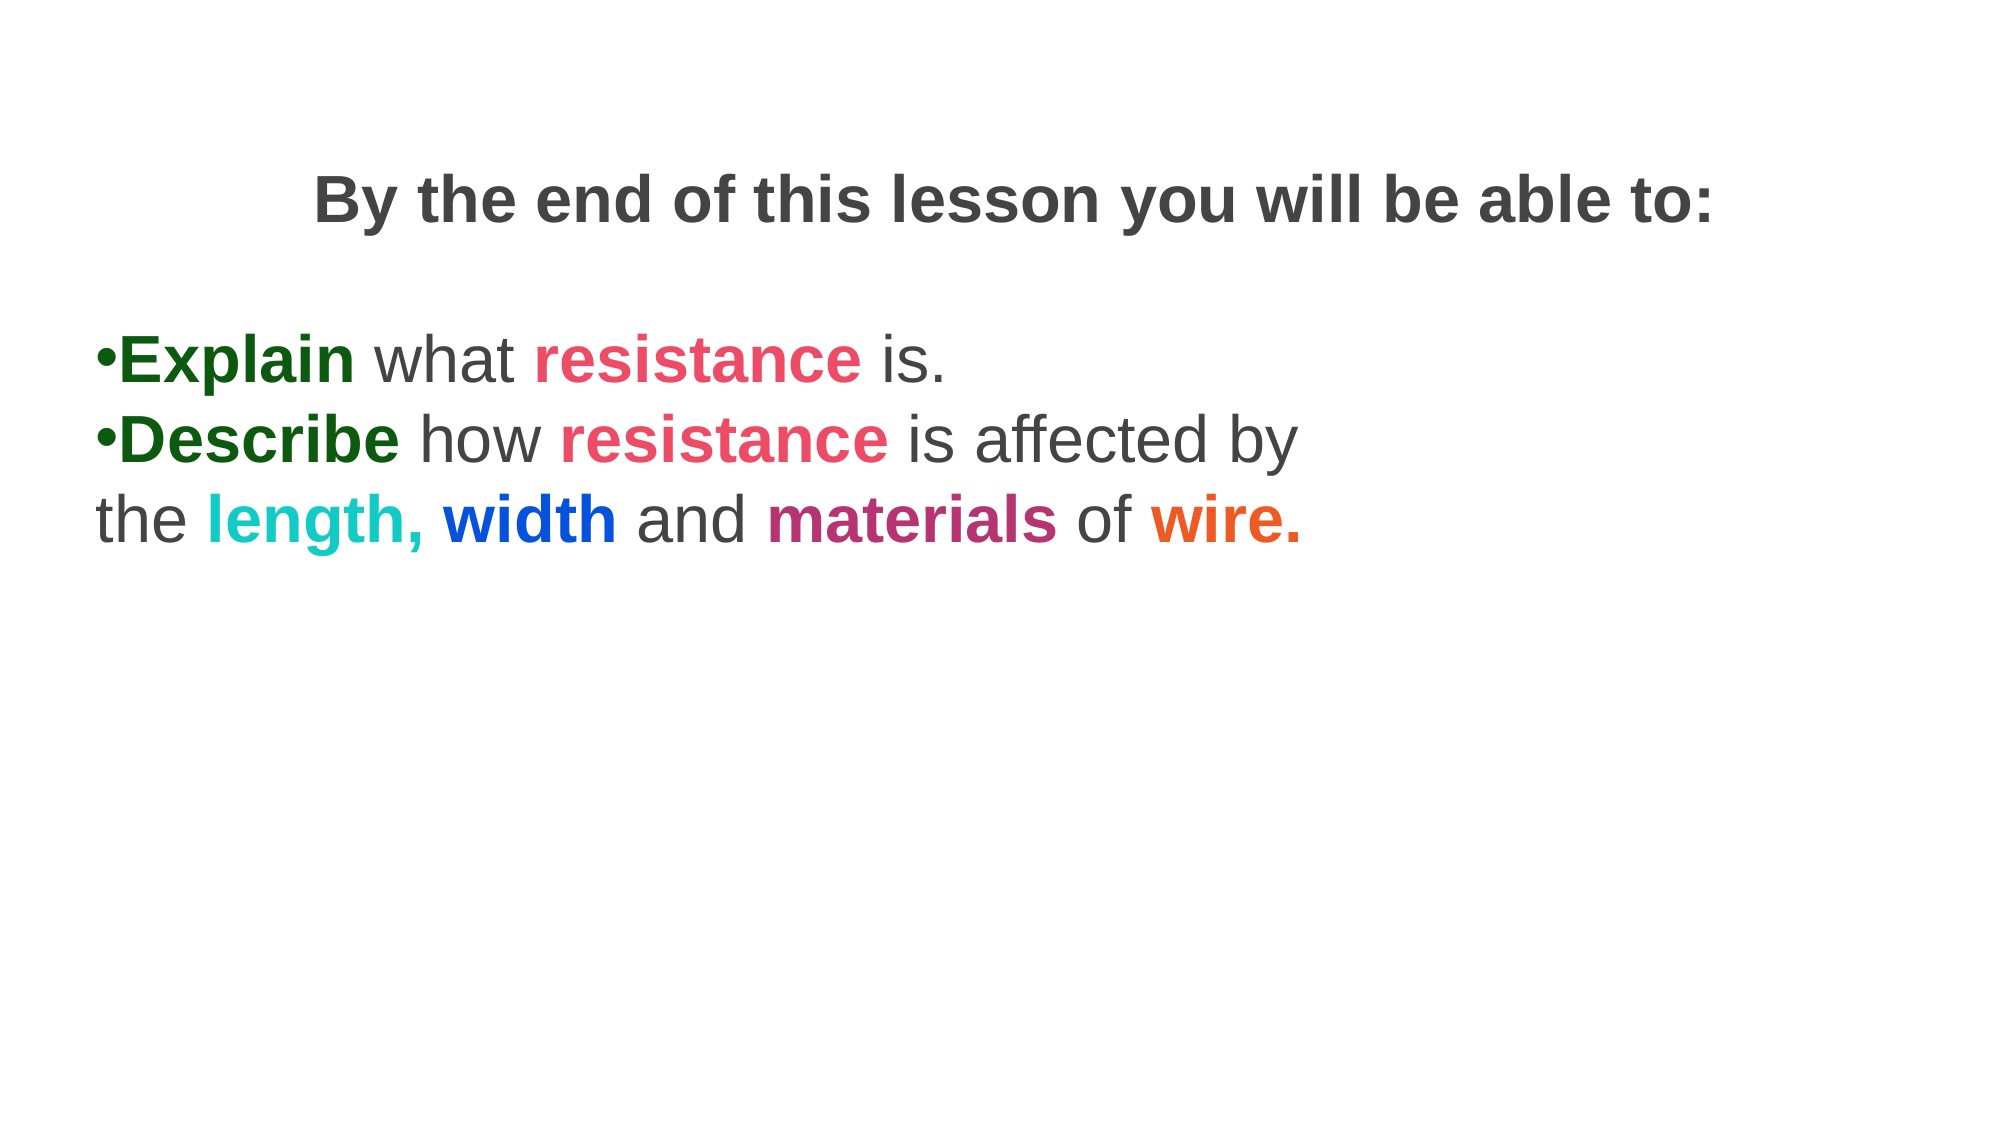

By the end of this lesson you will be able to:

Explain what resistance is.
Describe how resistance is affected by the length, width and materials of wire.